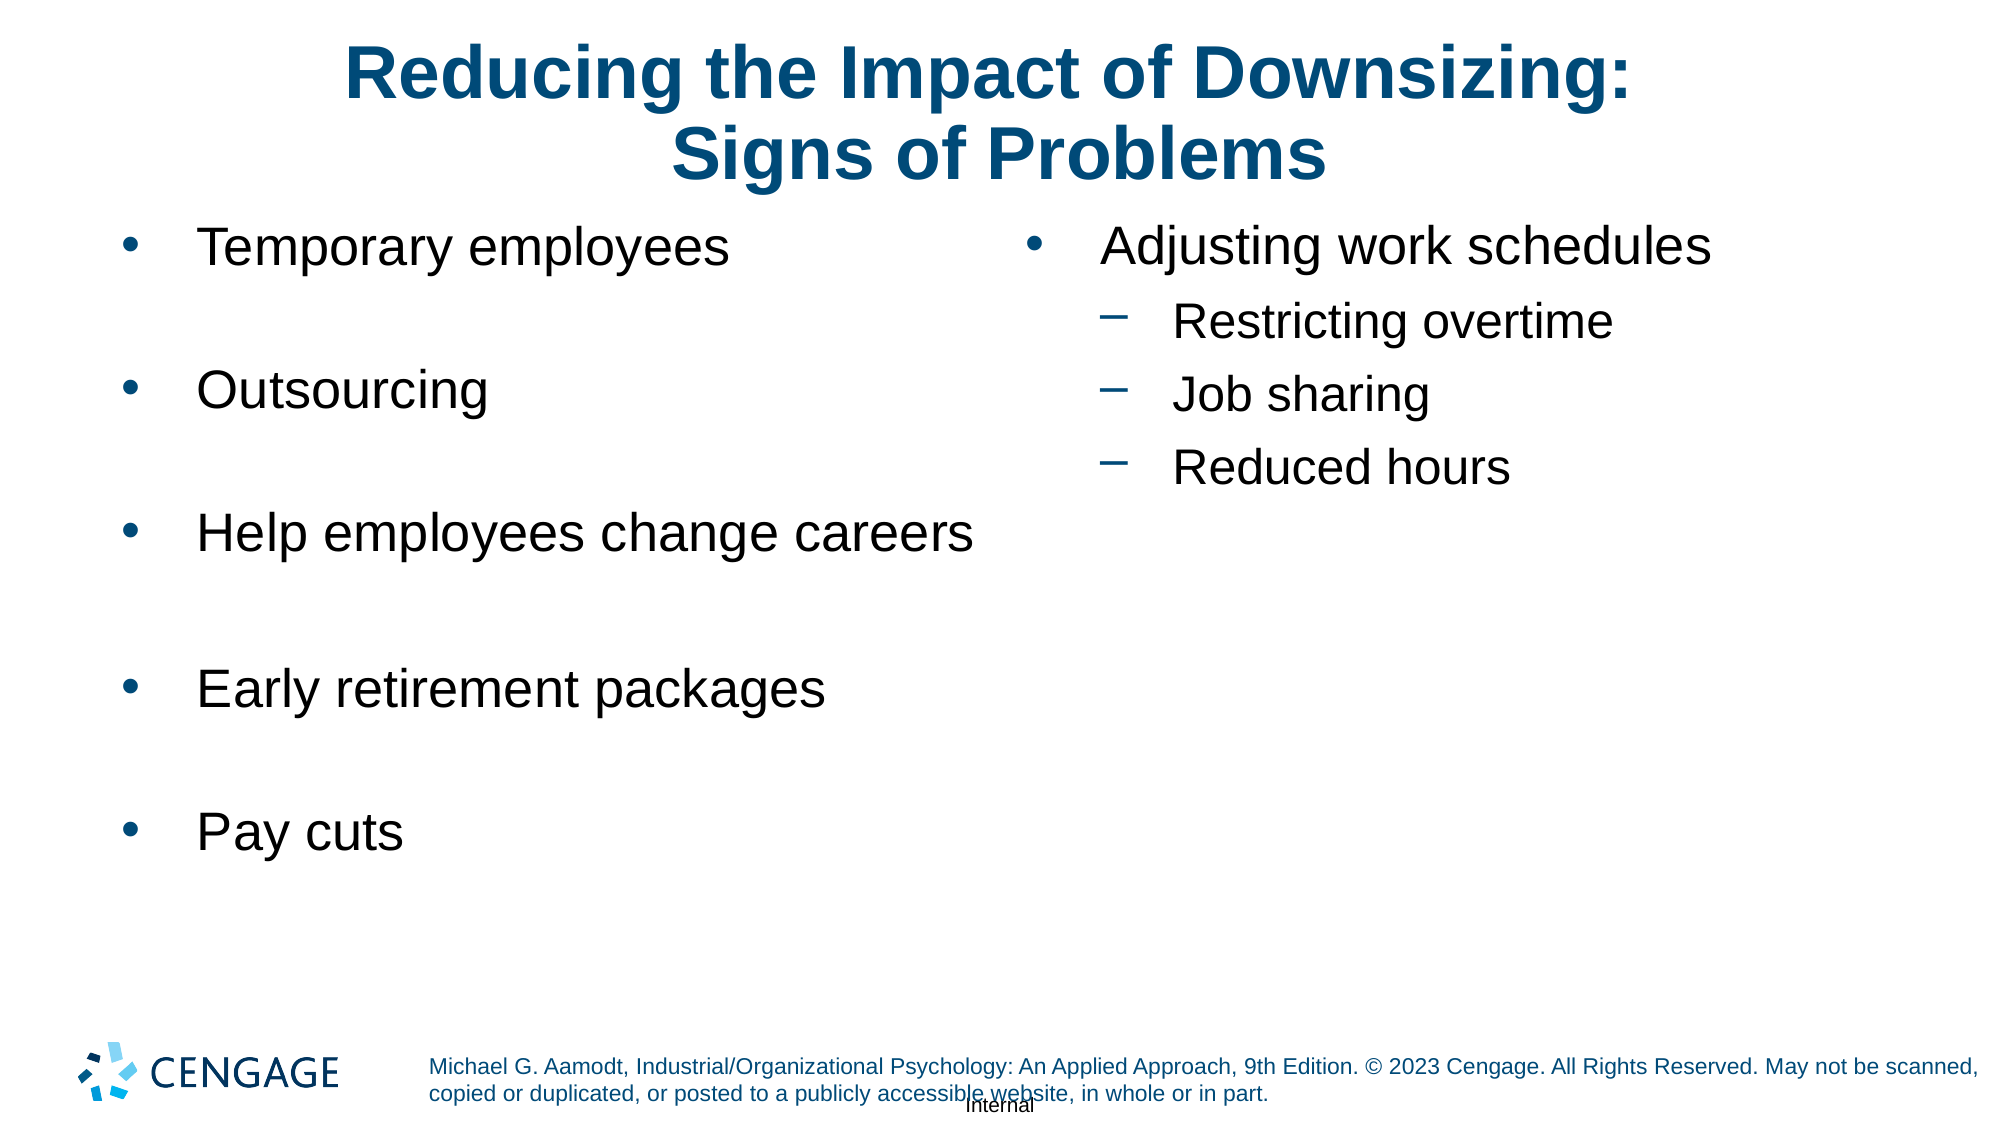

# Reducing the Impact of Downsizing: Signs of Problems
Adjusting work schedules
Restricting overtime
Job sharing
Reduced hours
Temporary employees
Outsourcing
Help employees change careers

Early retirement packages
Pay cuts